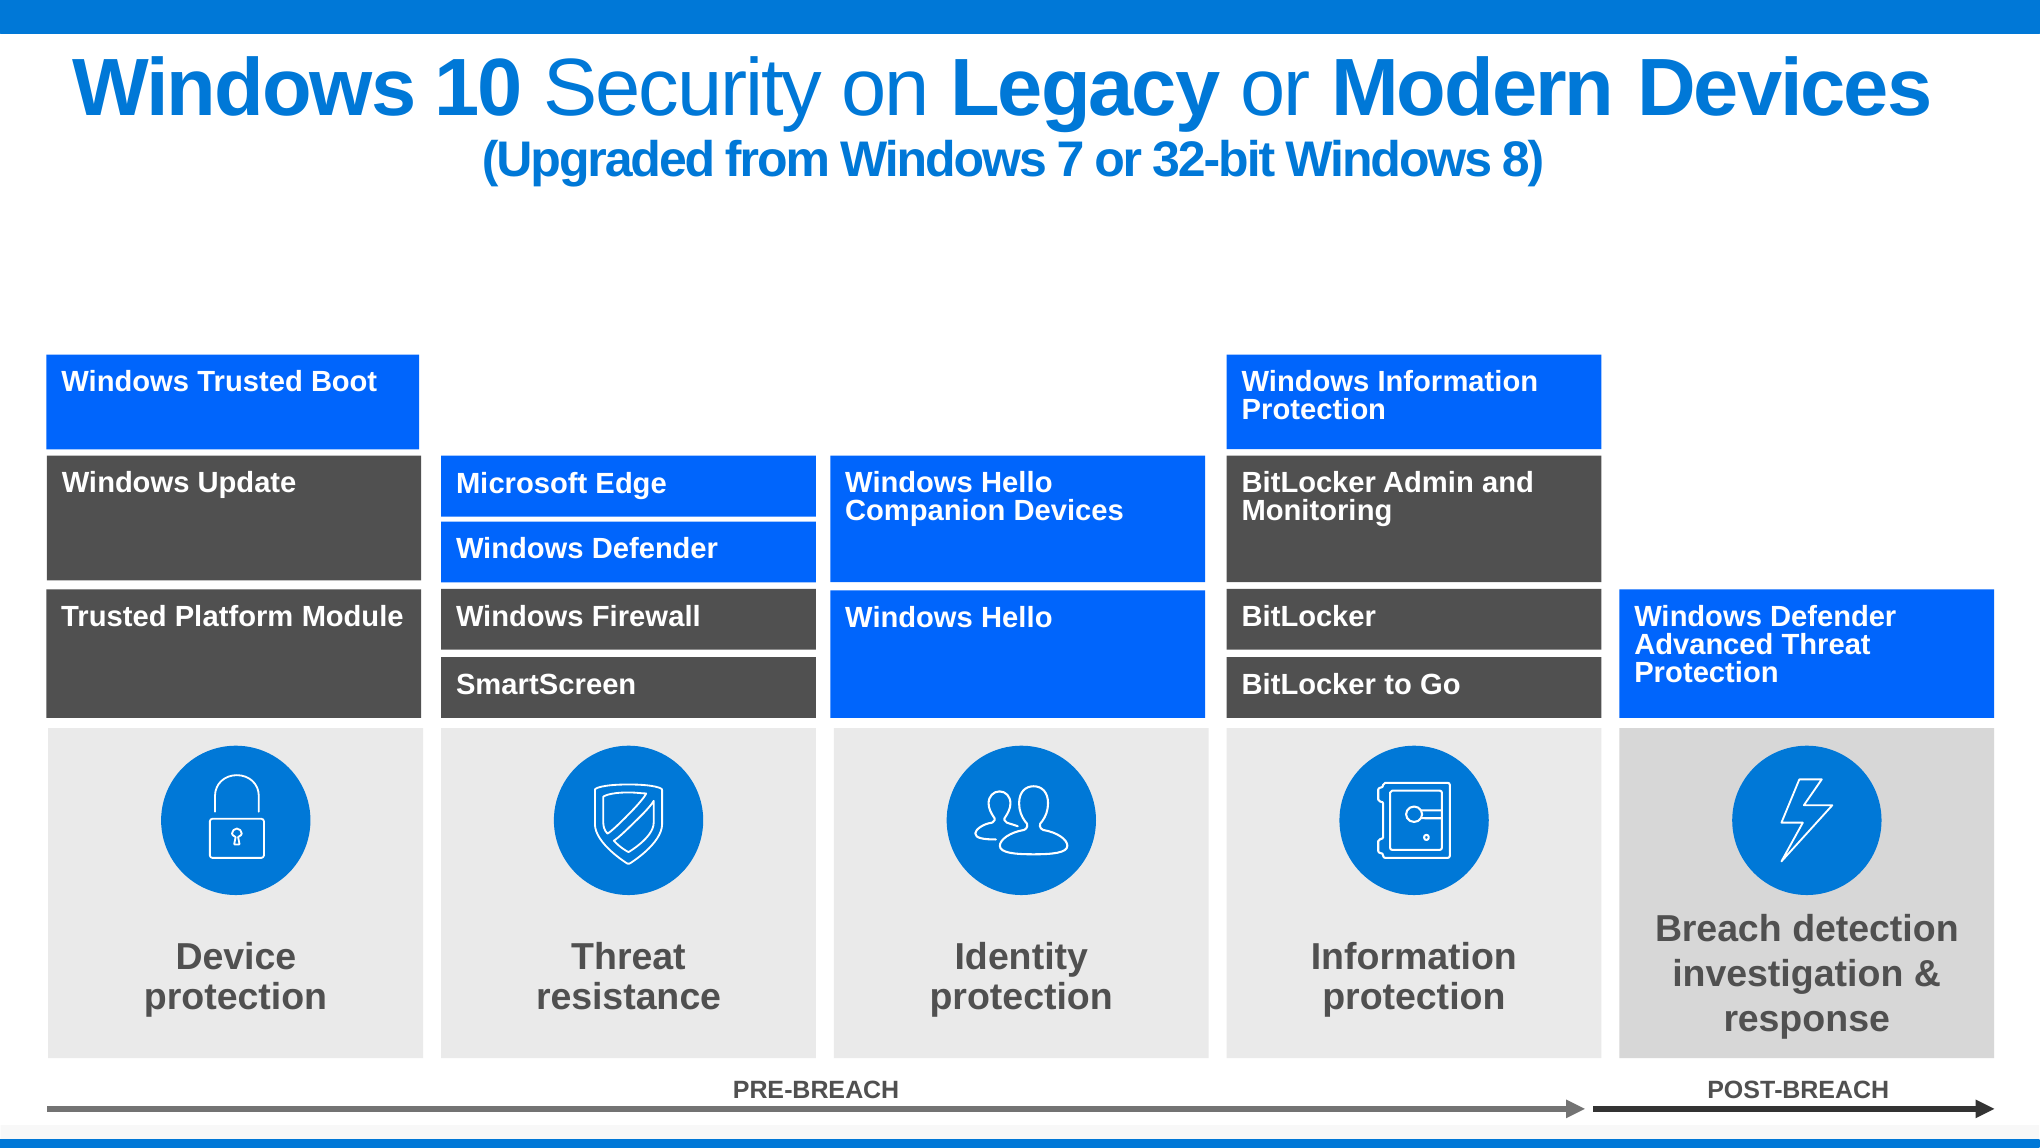

Windows 10 Security on Legacy or Modern Devices
(Upgraded from Windows 7 or 32-bit Windows 8)

Windows Trusted Boot
Windows Information Protection
Windows Update
Microsoft Edge
Windows Hello Companion Devices
BitLocker Admin and Monitoring
Windows Defender
Windows Firewall
BitLocker
Trusted Platform Module
Windows Defender Advanced Threat Protection
Windows Hello
SmartScreen
BitLocker to Go

Breach detection investigation & response
Device protection
Threat resistance
Identity protection
Information protection

PRE-BREACH
POST-BREACH